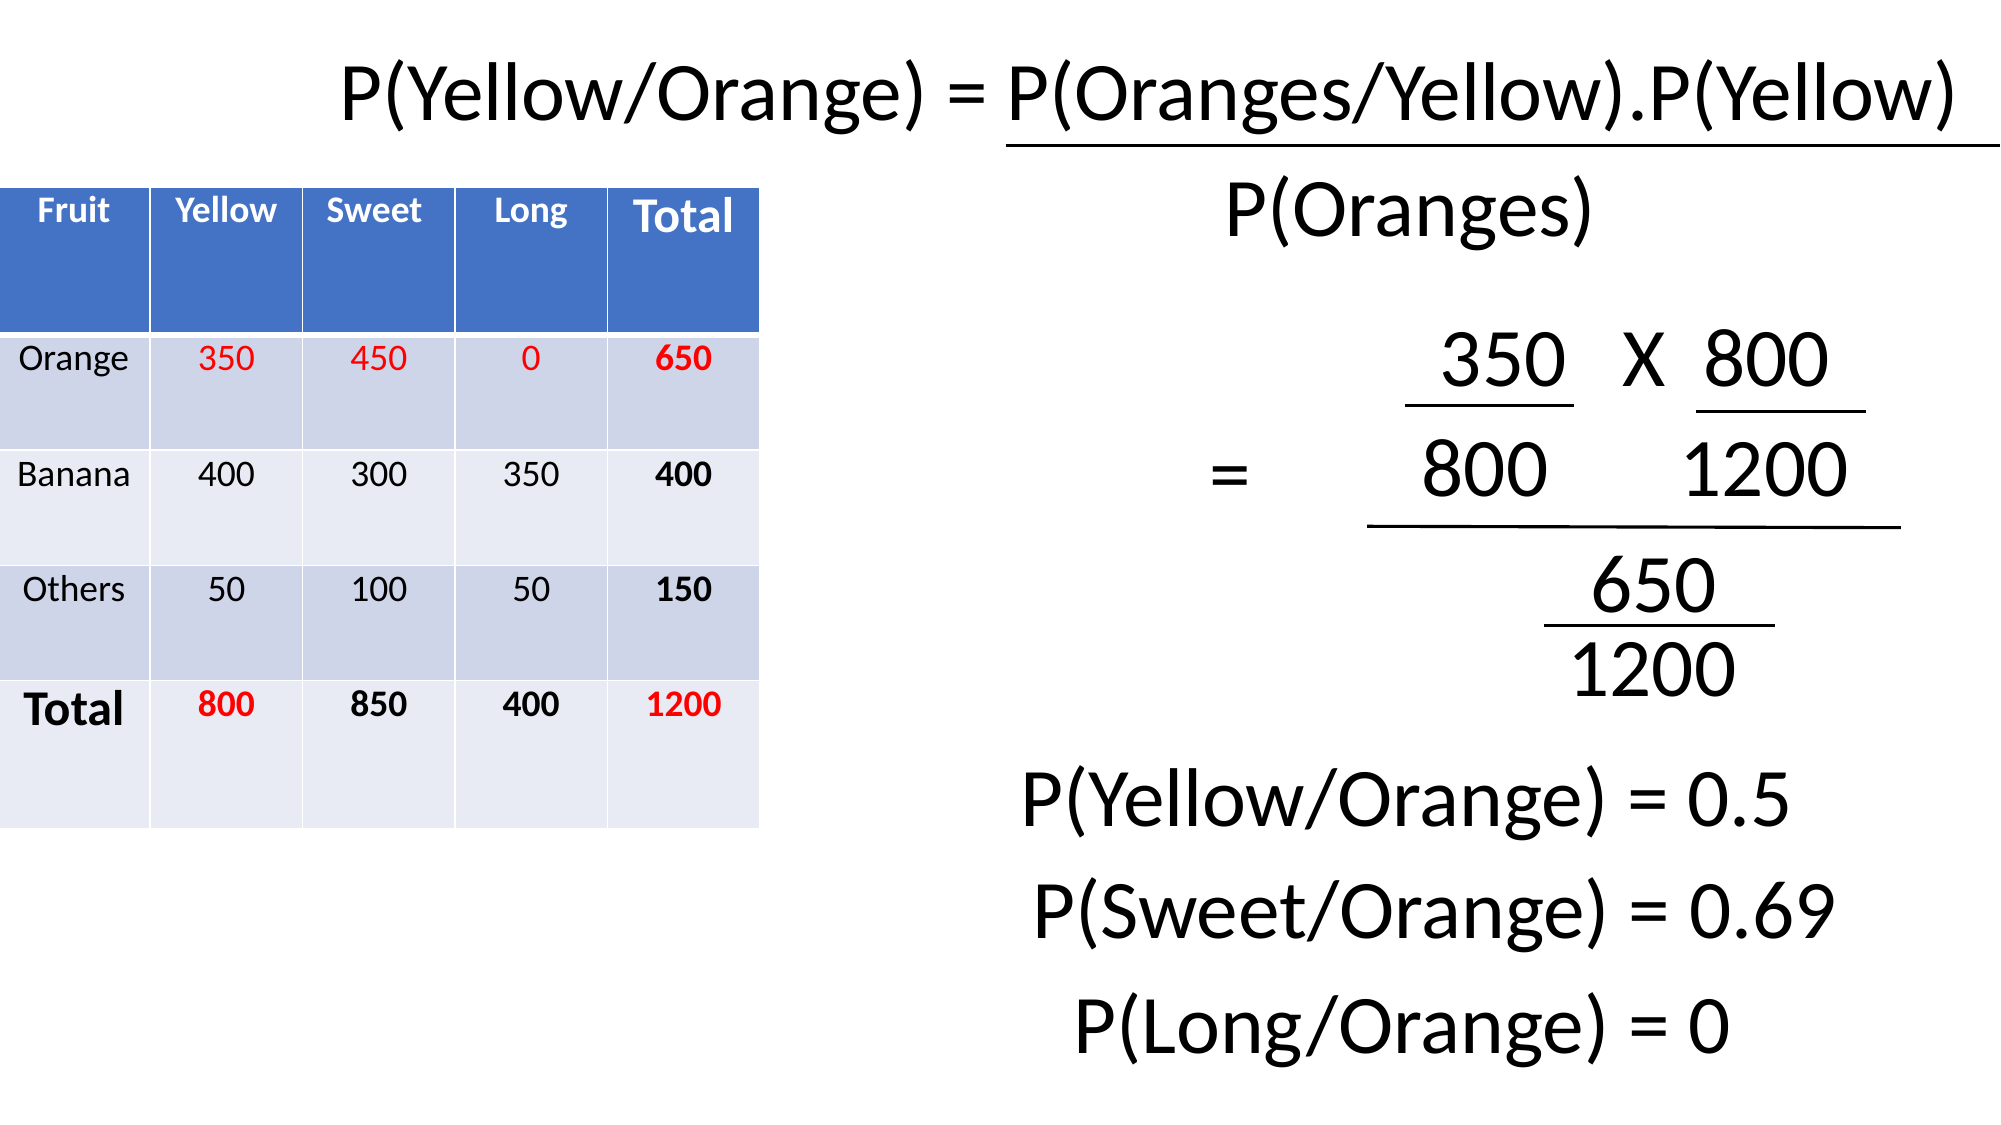

P(Yellow/Orange) = P(Oranges/Yellow).P(Yellow)
P(Oranges)
| Fruit | Yellow | Sweet | Long | Total |
| --- | --- | --- | --- | --- |
| Orange | 350 | 450 | 0 | 650 |
| Banana | 400 | 300 | 350 | 400 |
| Others | 50 | 100 | 50 | 150 |
| Total | 800 | 850 | 400 | 1200 |
350   X  800
800       1200
=
650
1200
P(Yellow/Orange) = 0.5
P(Sweet/Orange) = 0.69
P(Long/Orange) = 0